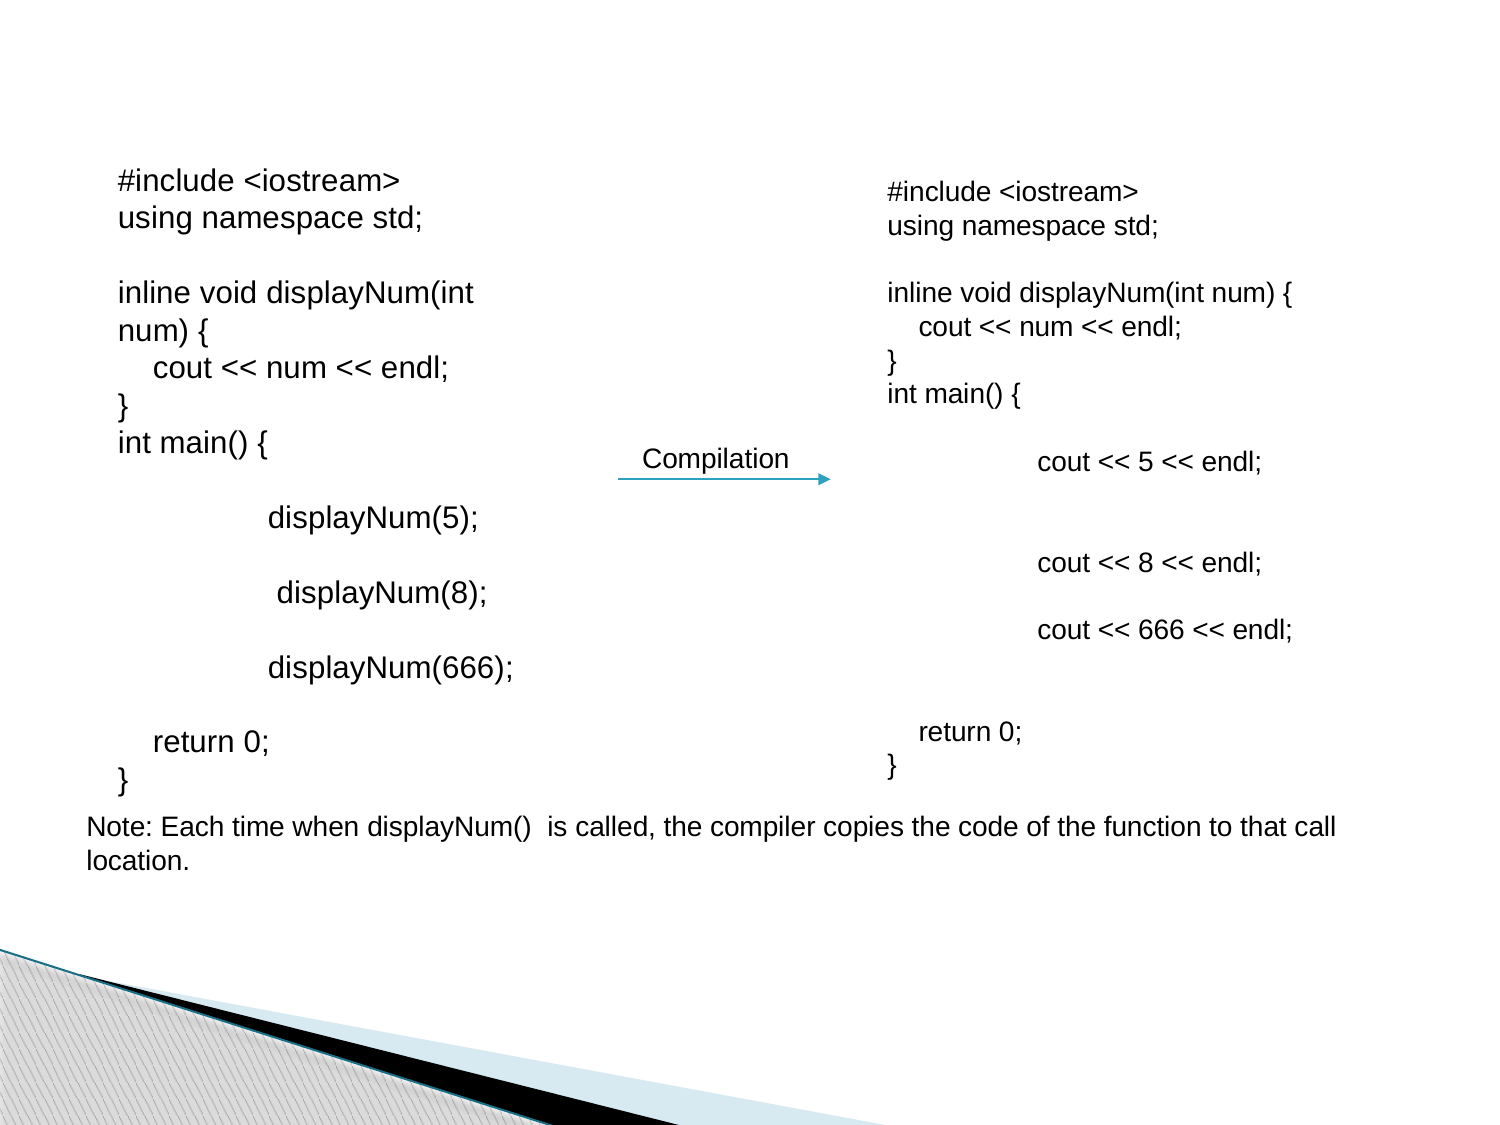

#include <iostream>
using namespace std;

inline void displayNum(int num) {
    cout << num << endl;
}
int main() {

    	displayNum(5);

   	 displayNum(8);

    	displayNum(666);

    return 0;
}
#include <iostream>
using namespace std;

inline void displayNum(int num) {
    cout << num << endl;
}
int main() {

 	cout << 5 << endl;

    	cout << 8 << endl;

    	cout << 666 << endl;

    return 0;
}
Compilation
Note: Each time when displayNum()  is called, the compiler copies the code of the function to that call location.